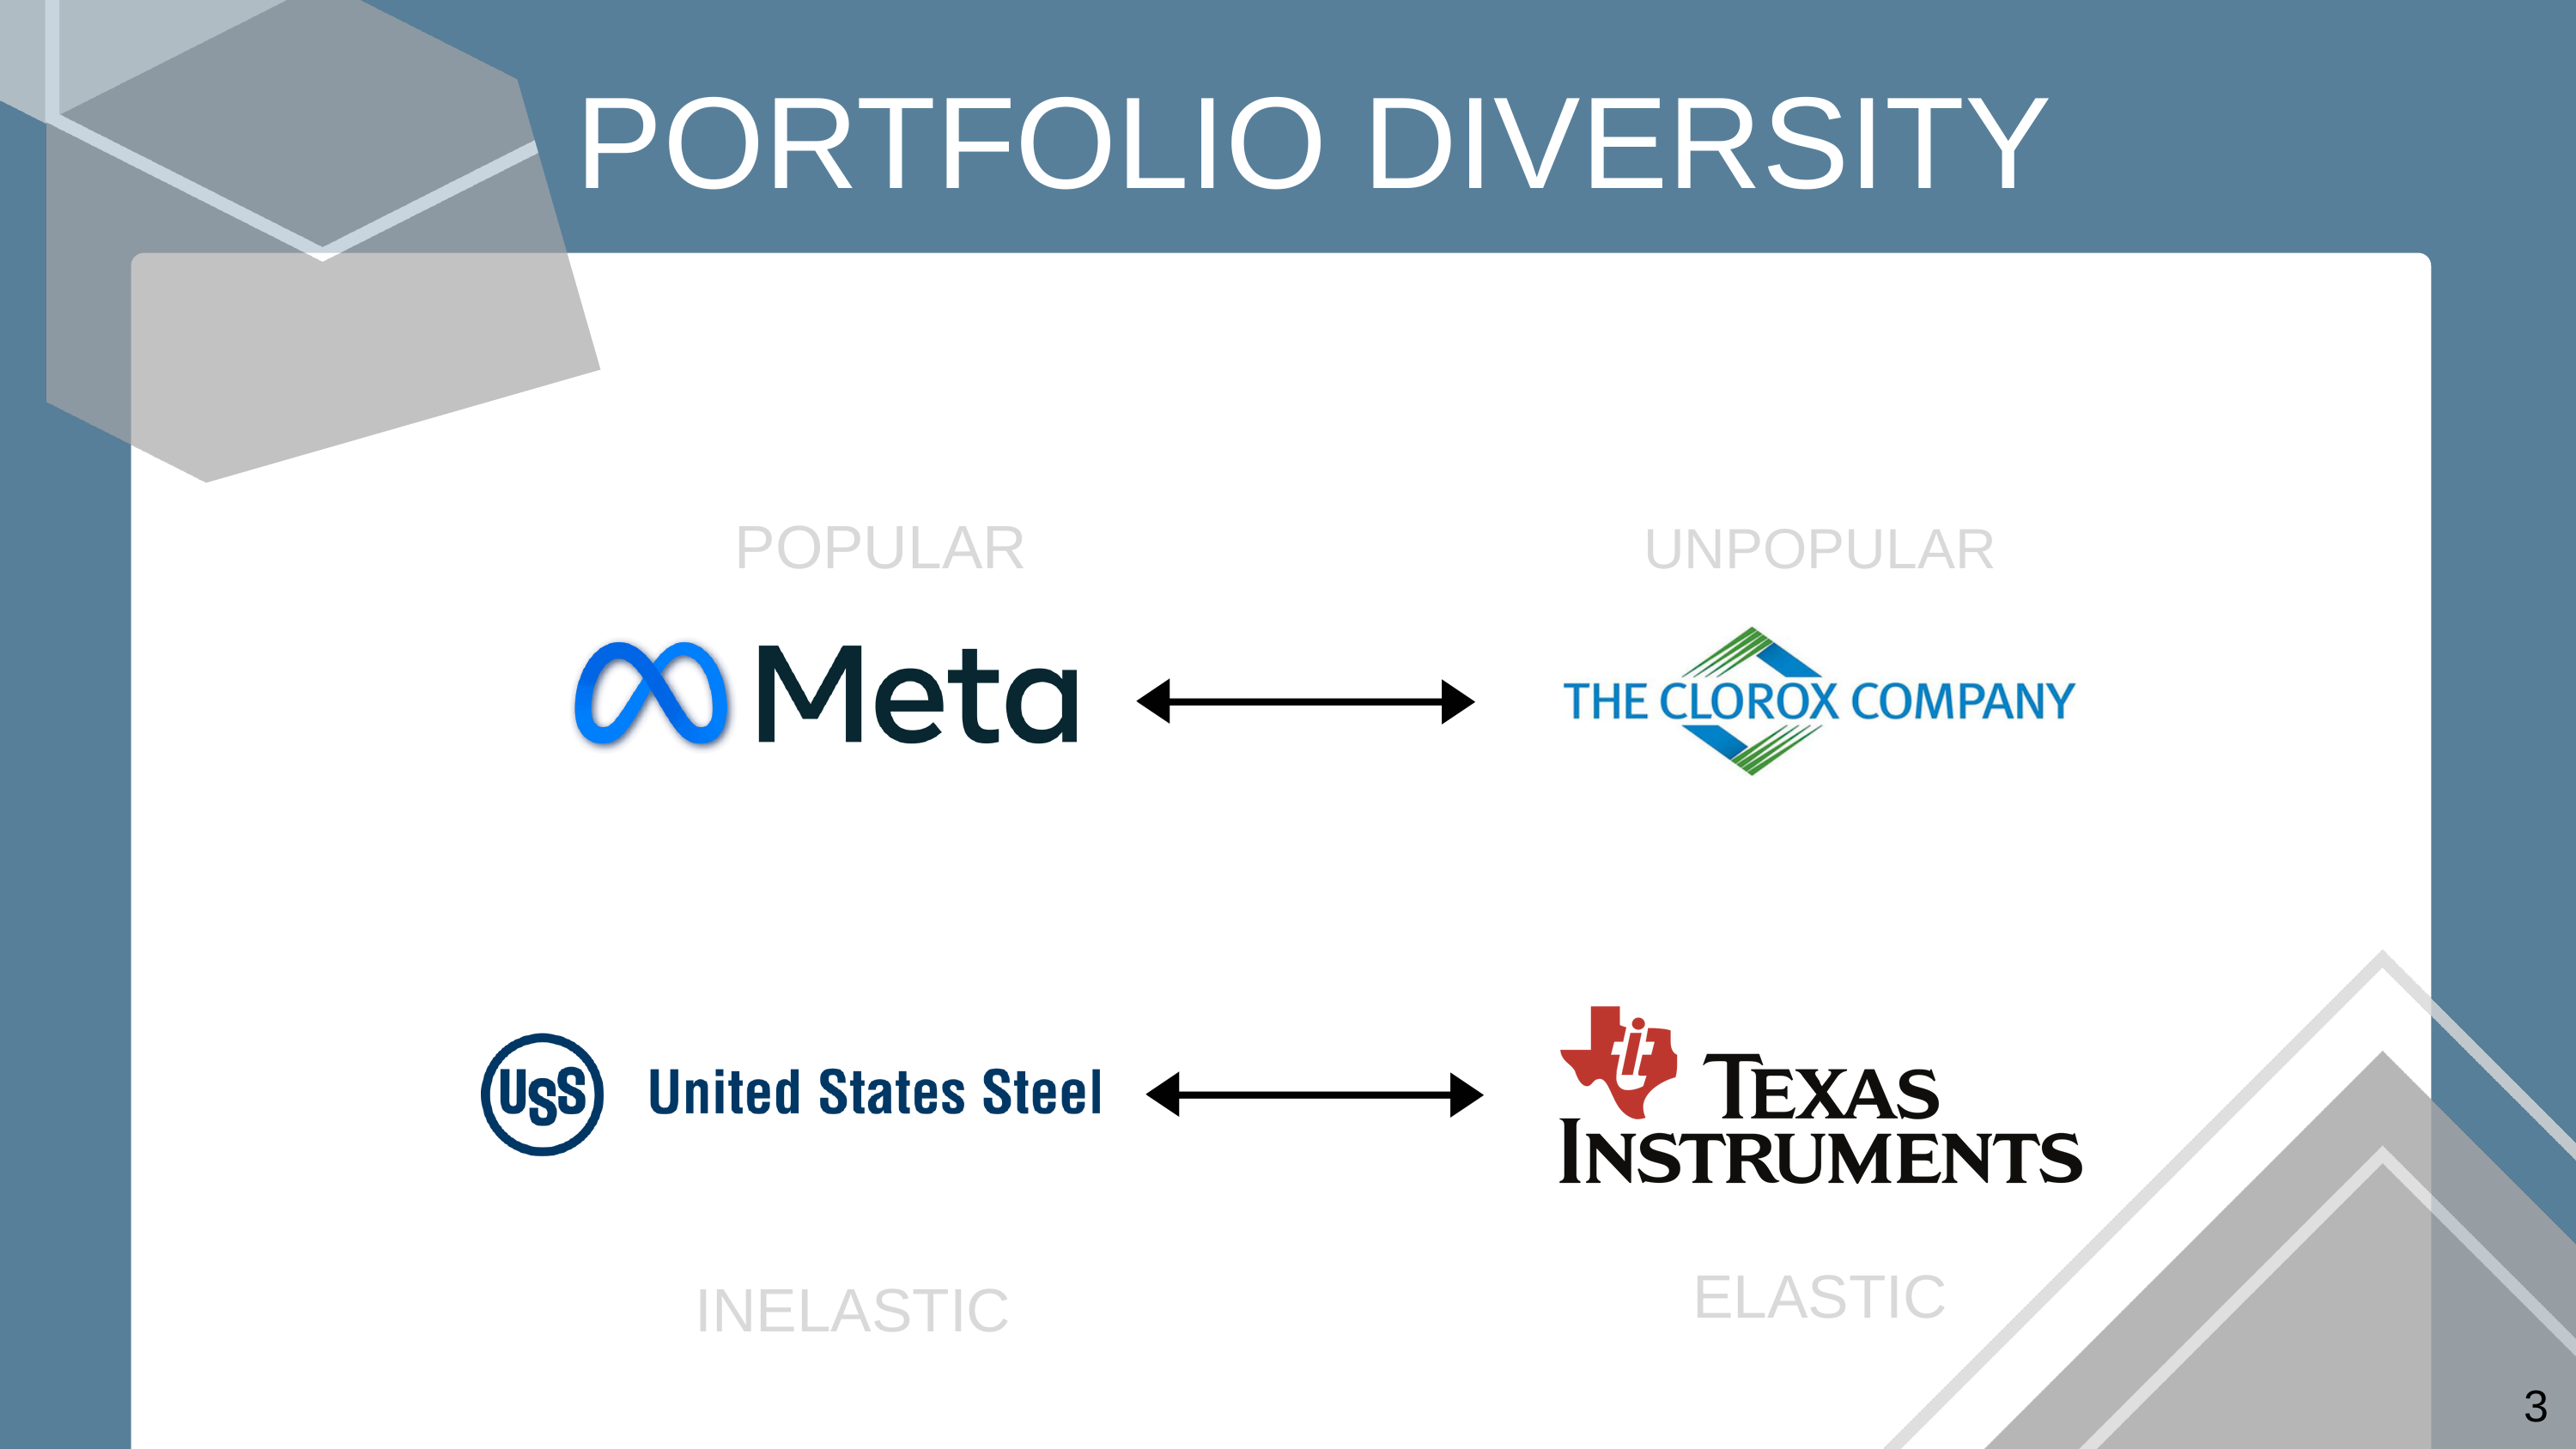

PORTFOLIO DIVERSITY

POPULAR
UNPOPULAR

ELASTIC
INELASTIC
3